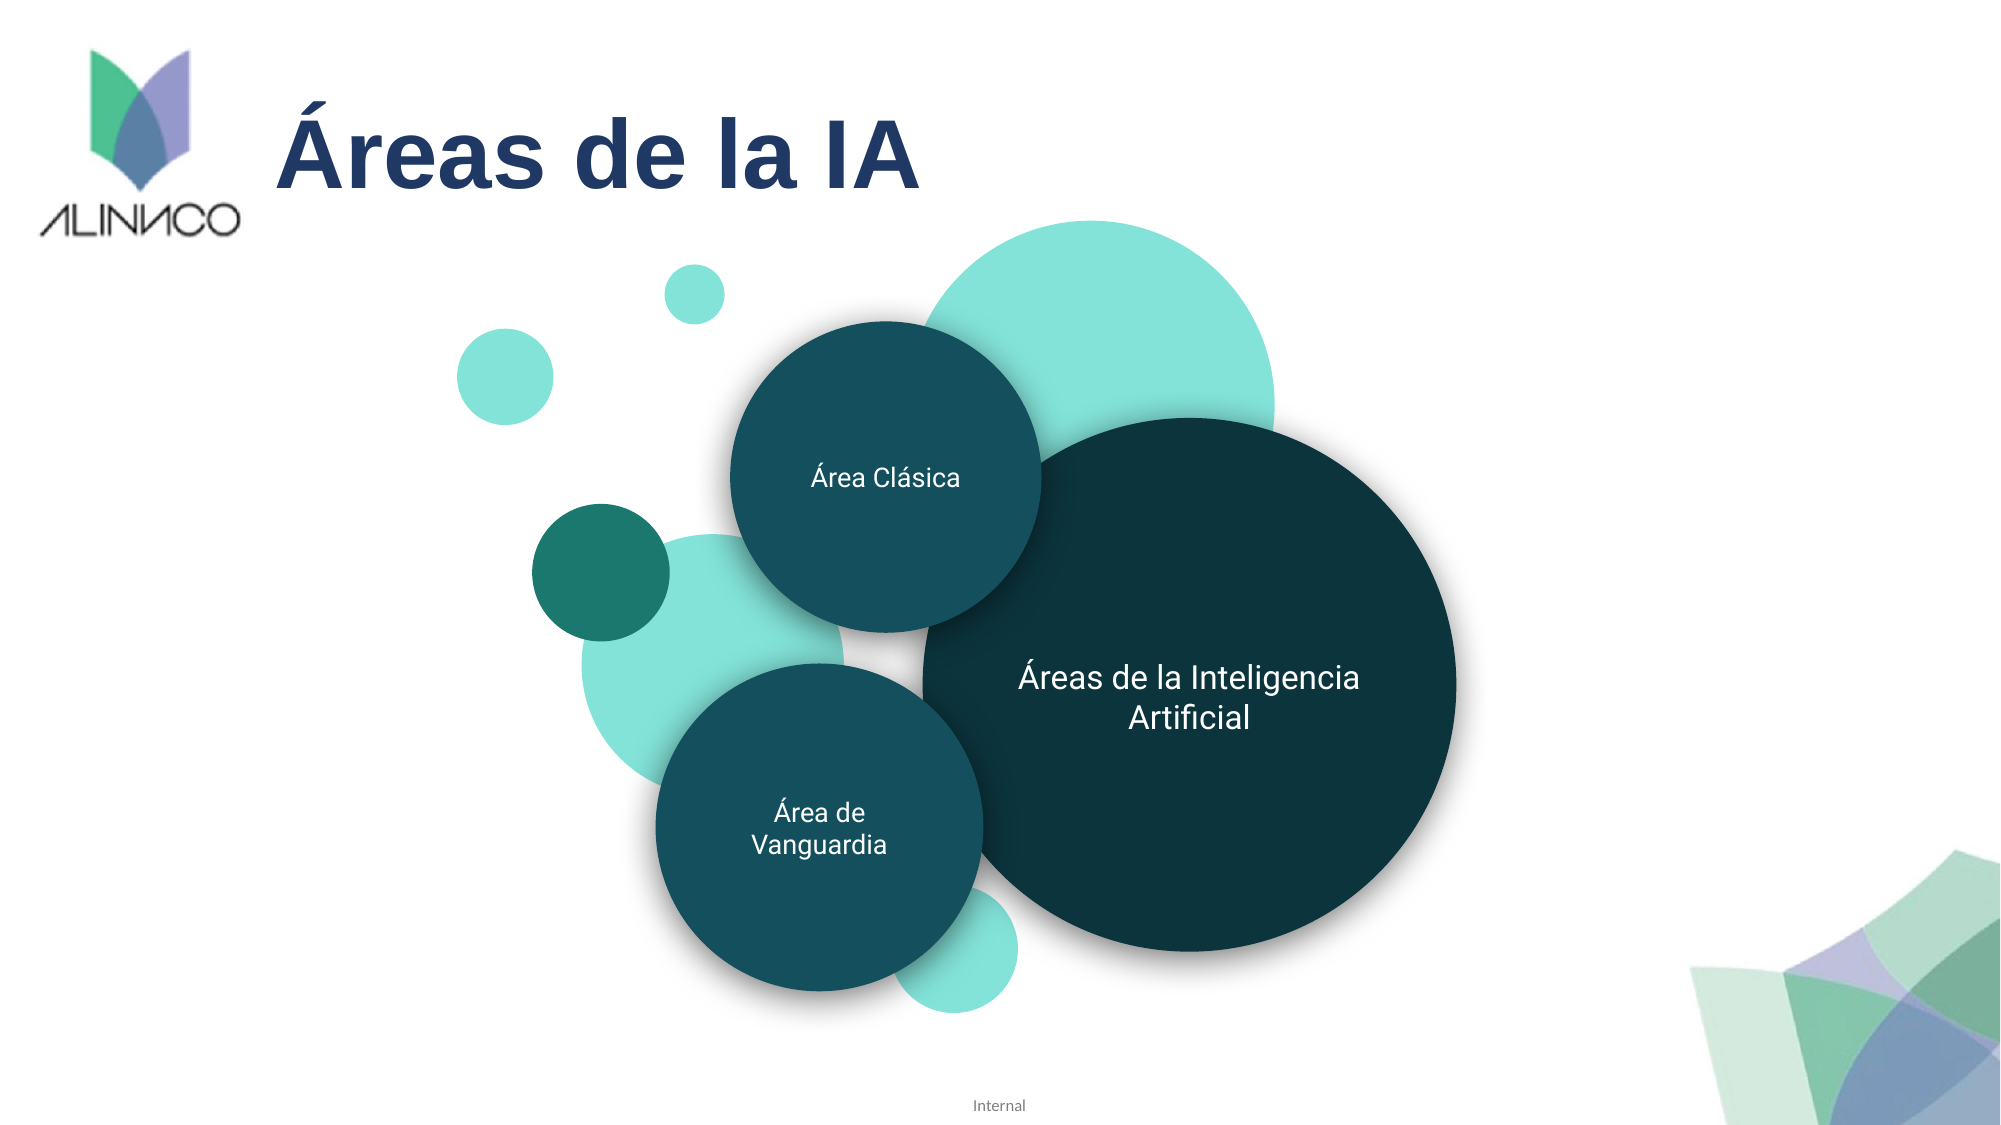

# Áreas de la IA

Área Clásica

Áreas de la Inteligencia Artificial

Área de Vanguardia